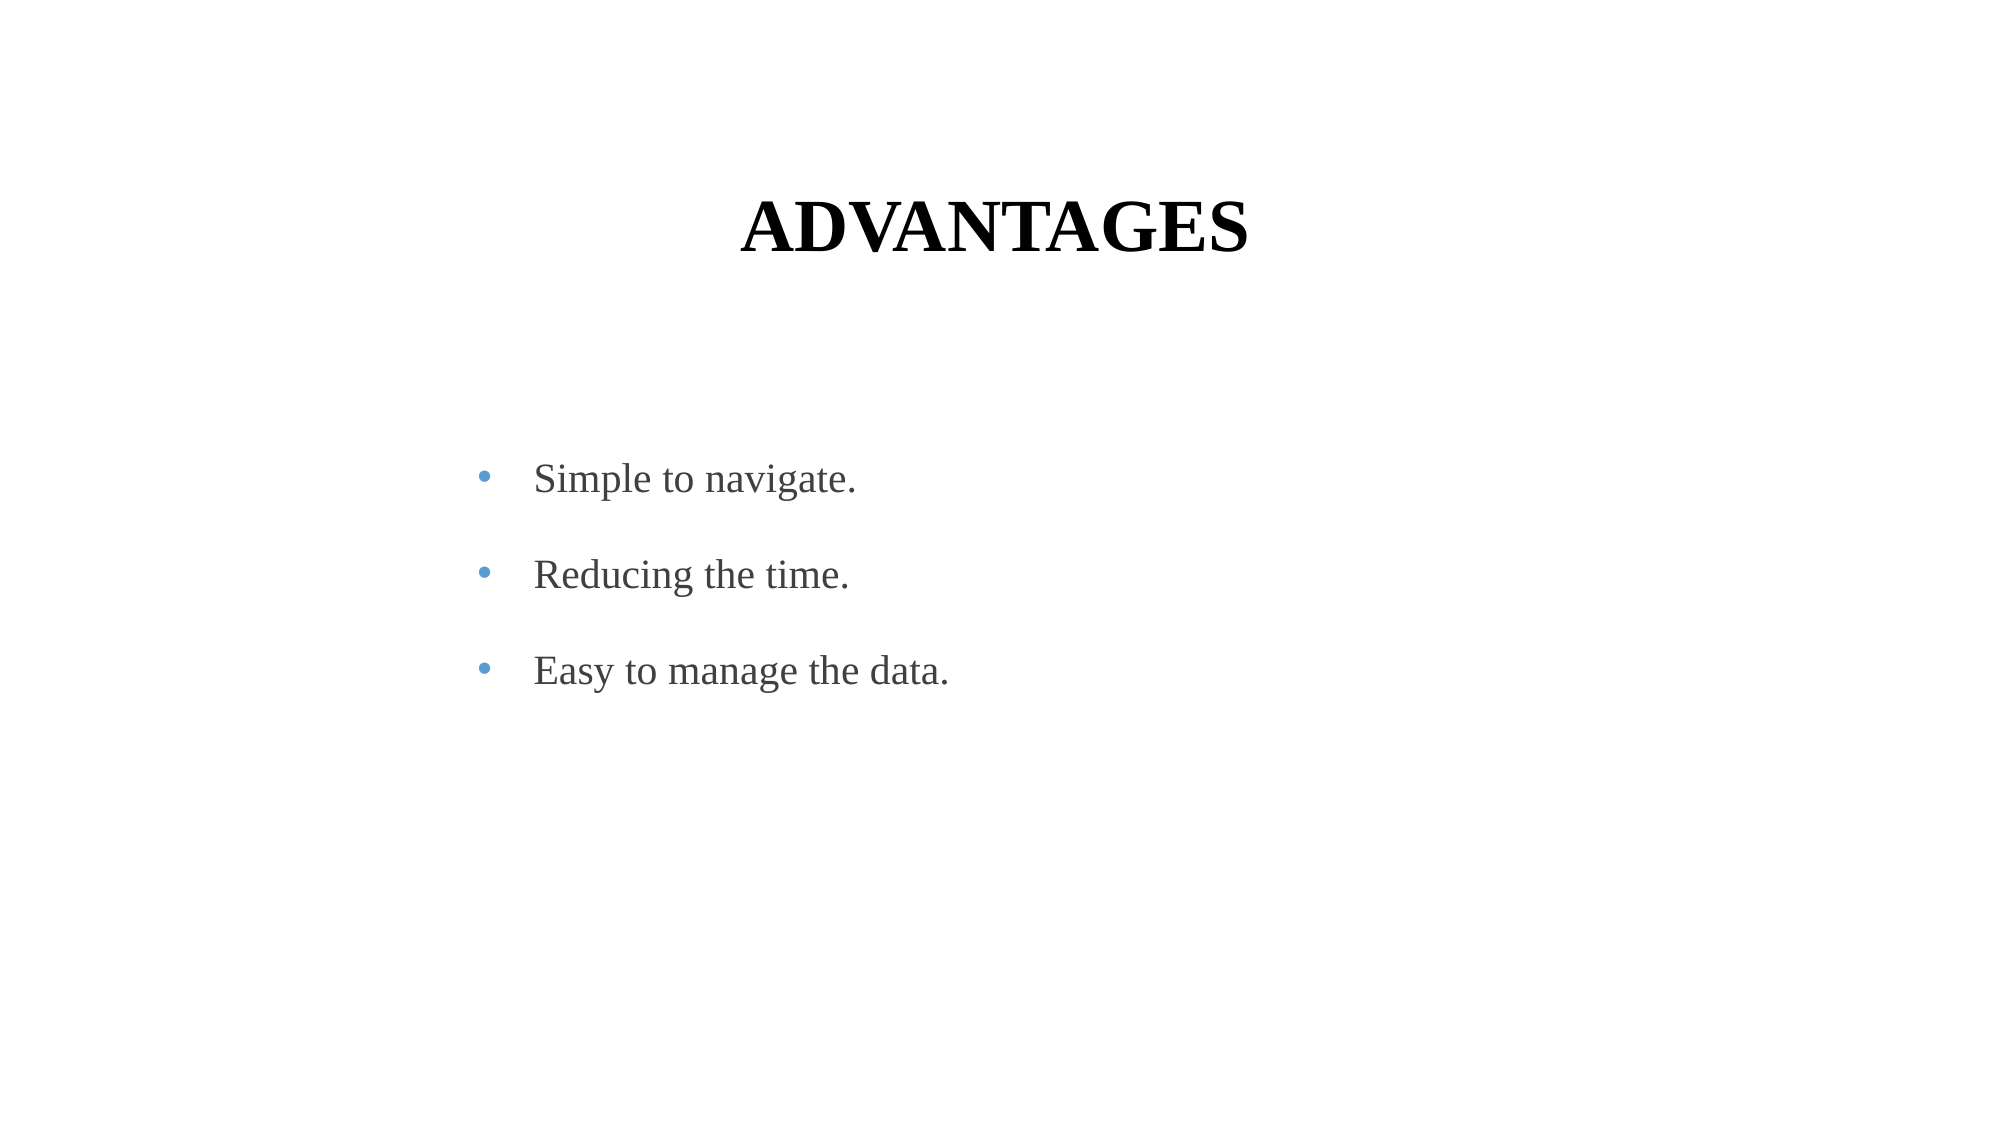

ADVANTAGES
Simple to navigate.
Reducing the time.
Easy to manage the data.